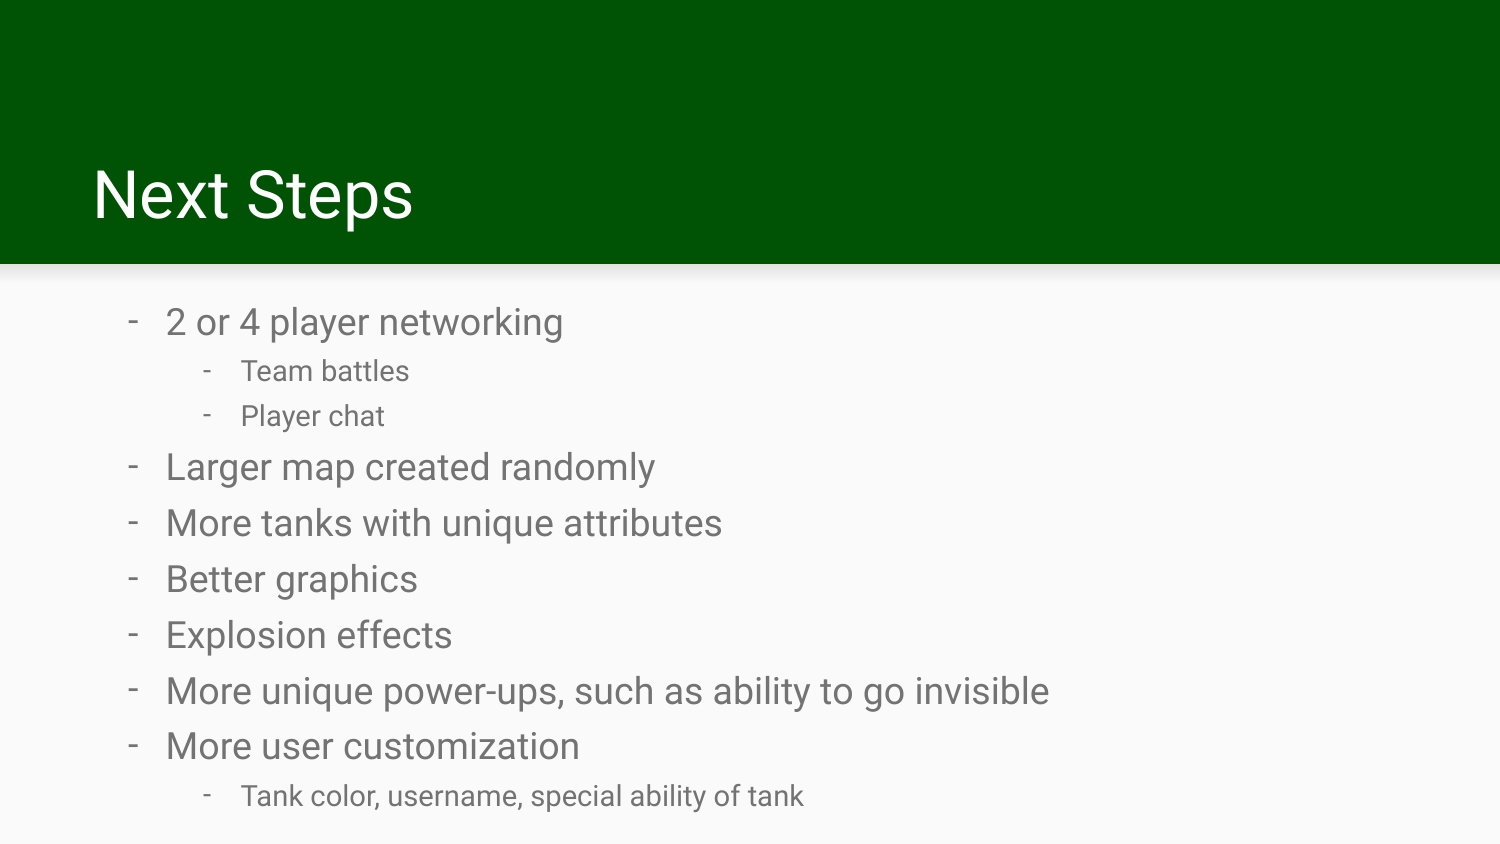

# Next Steps
2 or 4 player networking
Team battles
Player chat
Larger map created randomly
More tanks with unique attributes
Better graphics
Explosion effects
More unique power-ups, such as ability to go invisible
More user customization
Tank color, username, special ability of tank